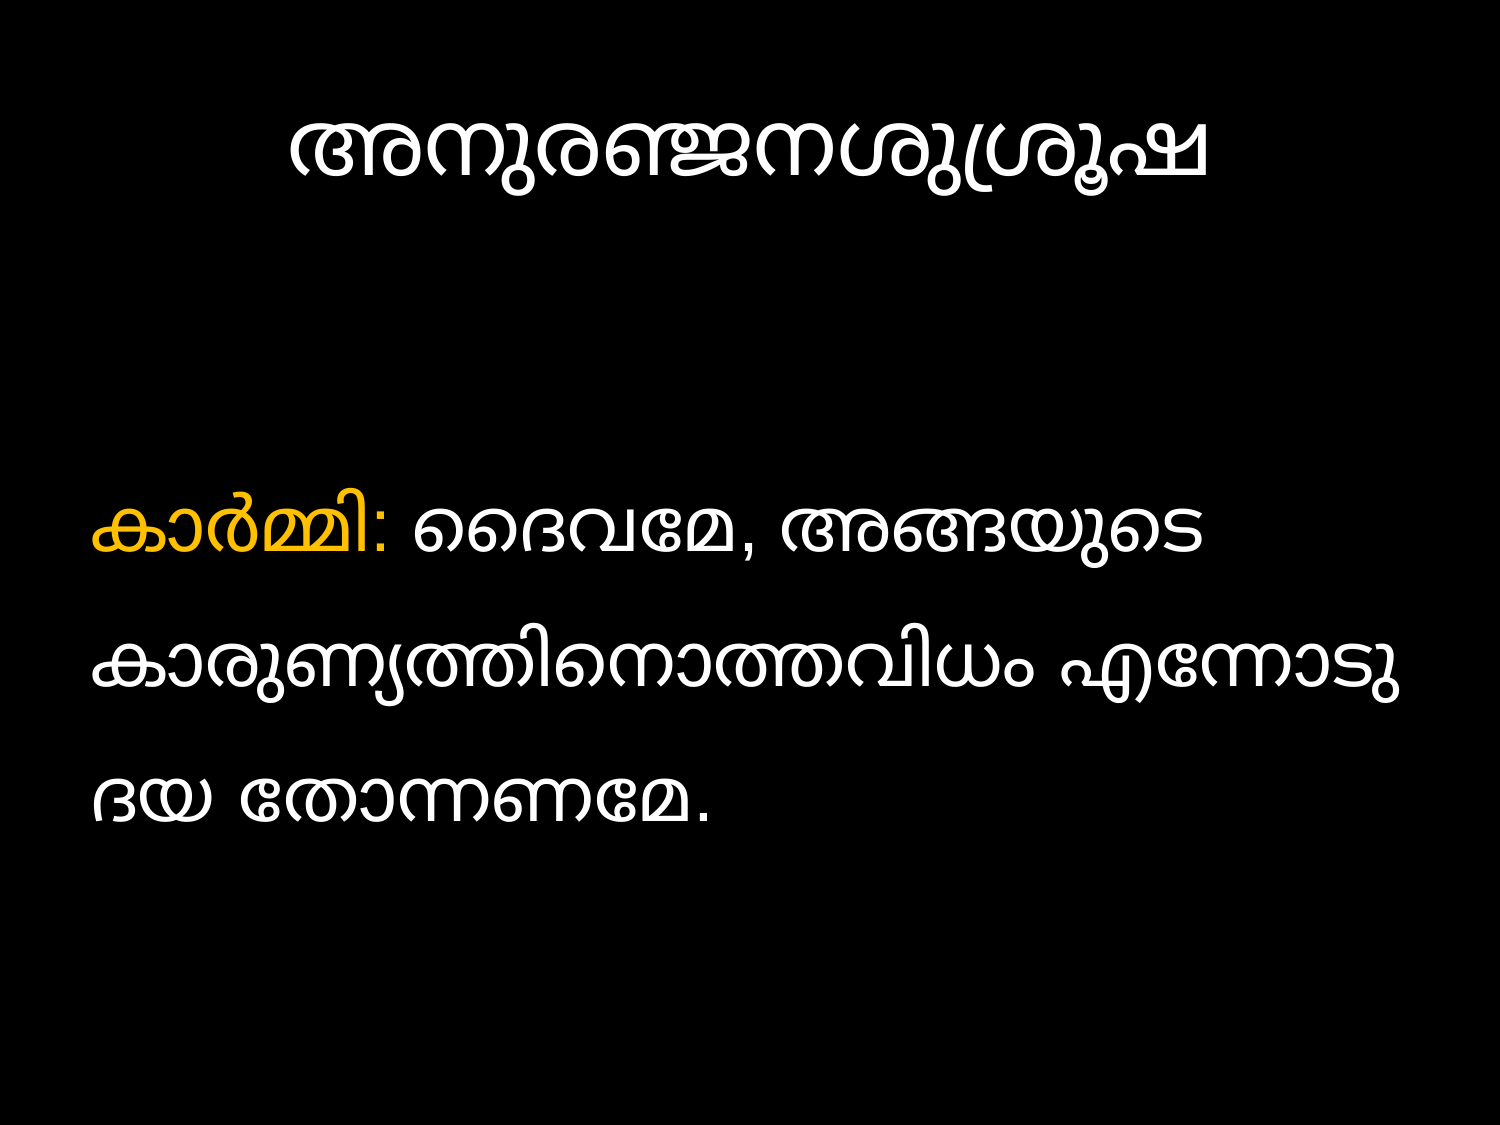

# അനുരഞ്ജനശുശ്രൂഷ
കാര്‍മ്മി: ദൈവമേ, അങ്ങയുടെ കാരുണ്യത്തിനൊത്തവിധം എന്നോടു ദയ തോന്നണമേ.